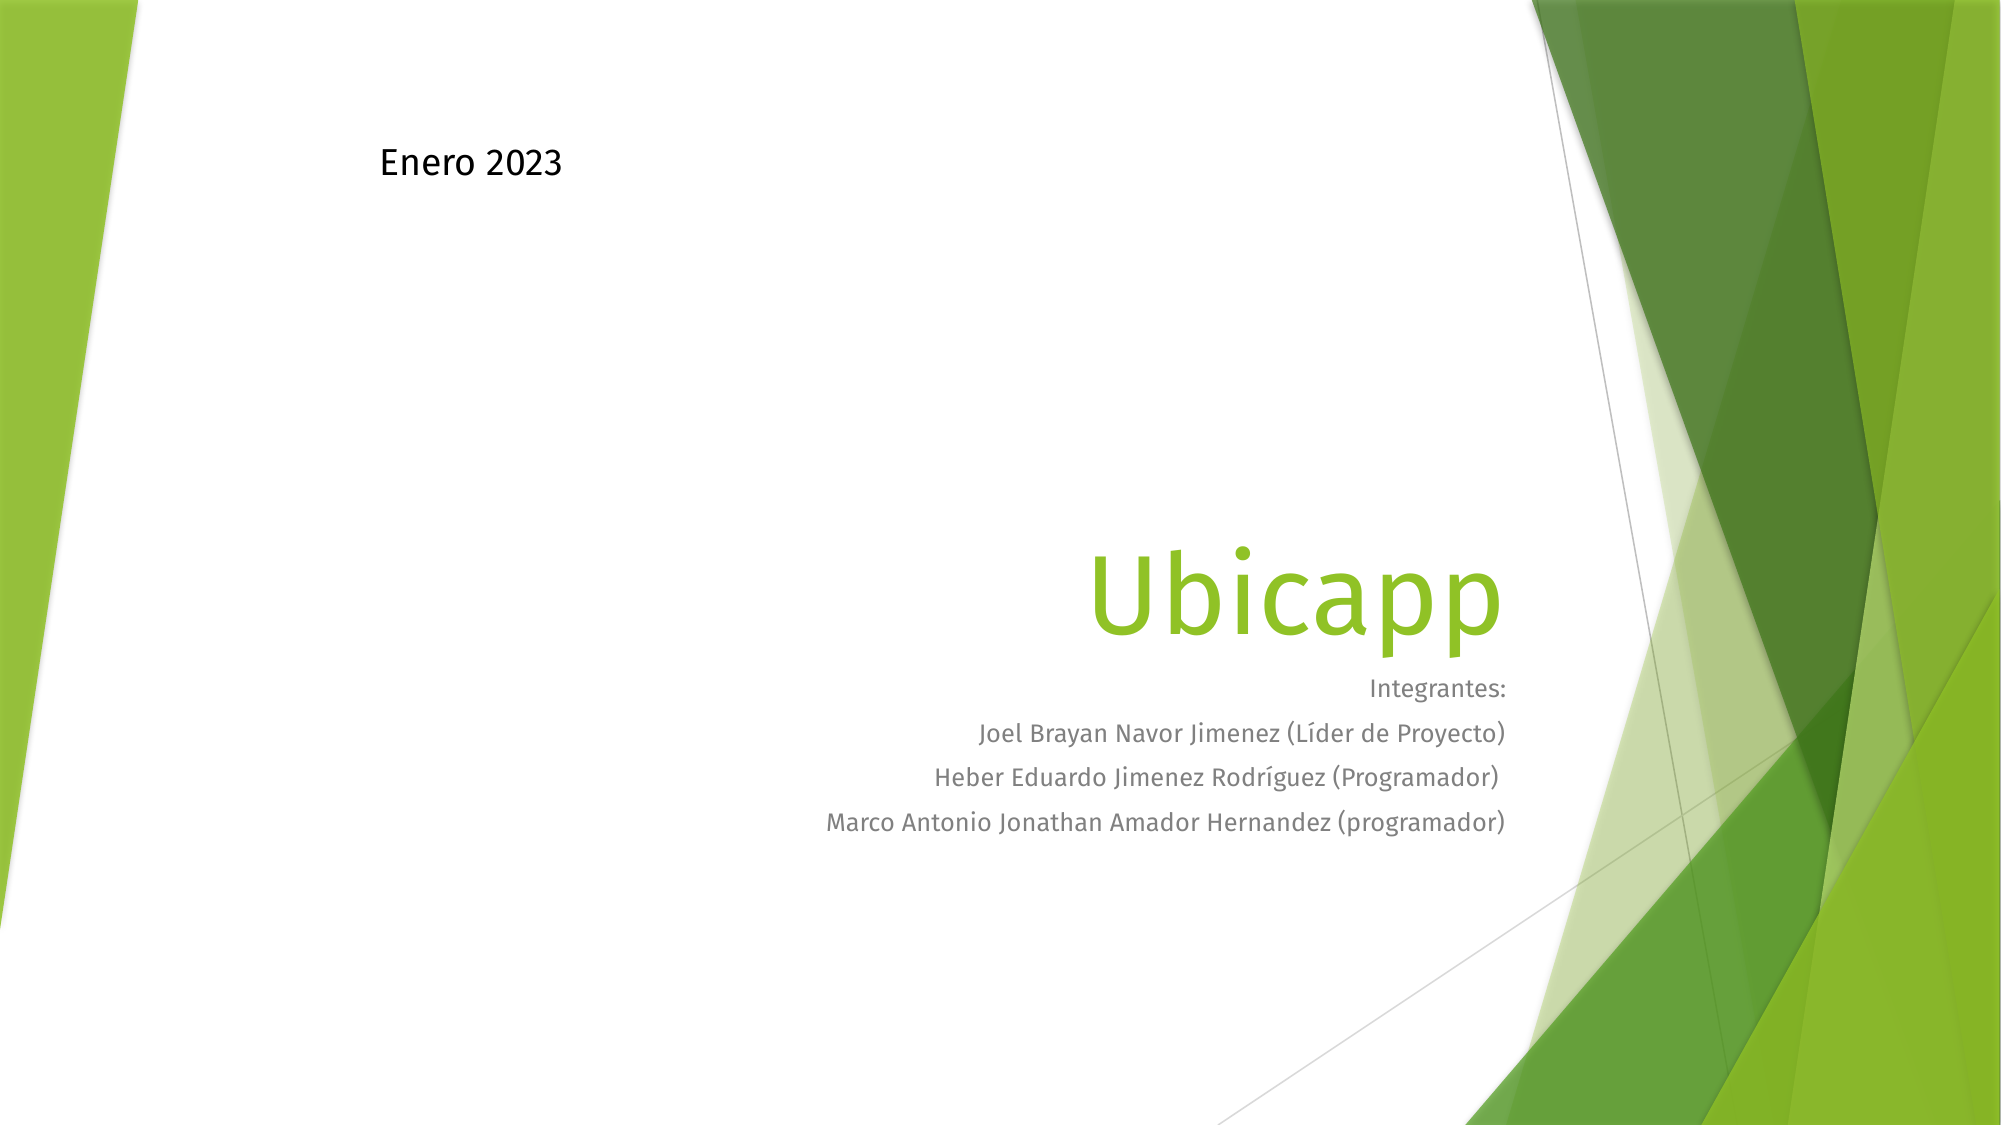

Enero 2023
# Ubicapp
Integrantes:
Joel Brayan Navor Jimenez (Líder de Proyecto)
Heber Eduardo Jimenez Rodríguez (Programador)
Marco Antonio Jonathan Amador Hernandez (programador)